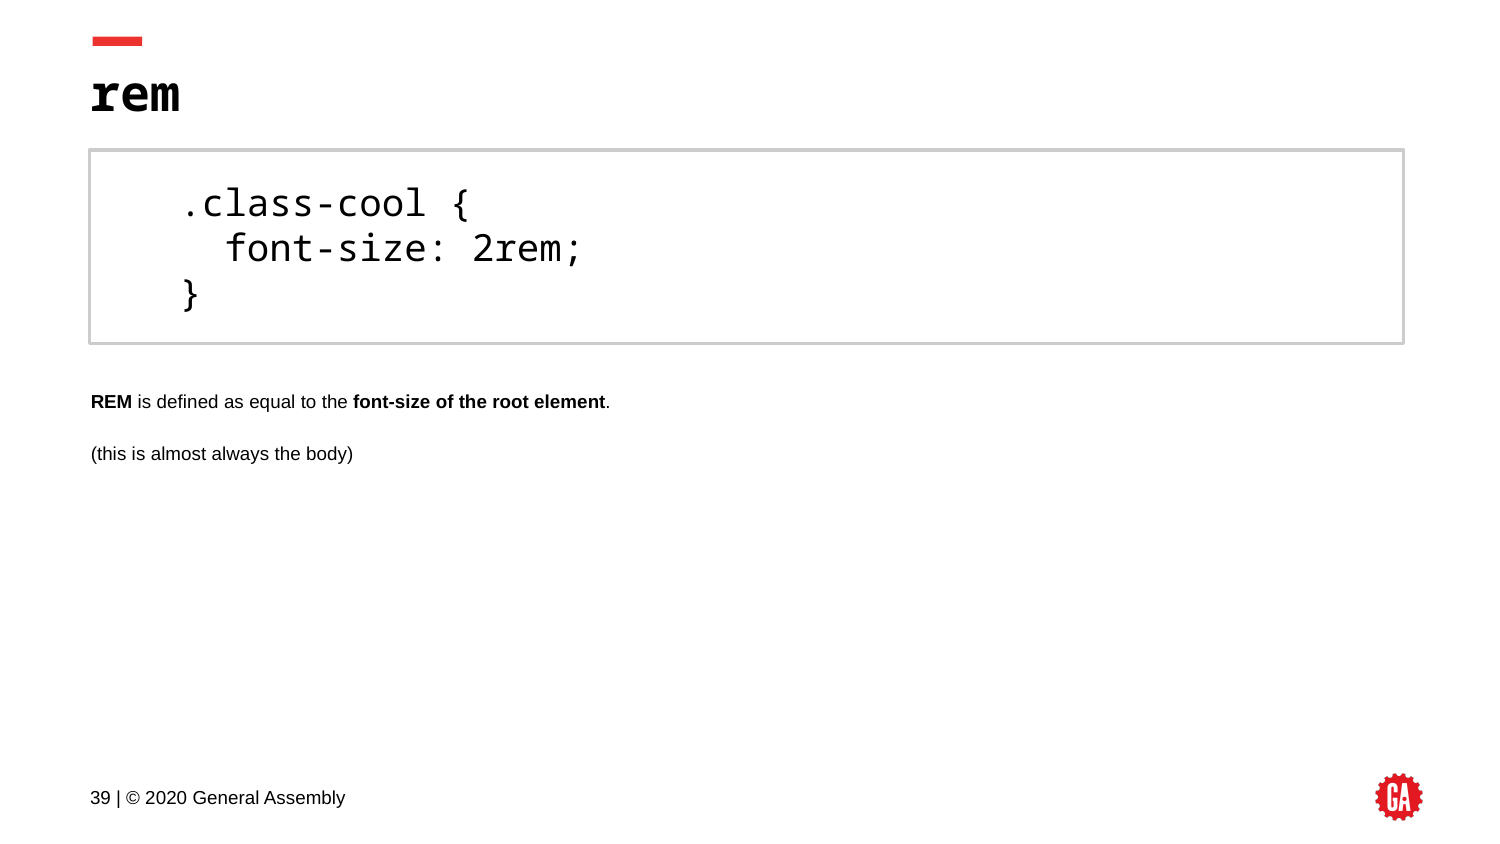

# rem
.class-cool {
  font-size: 2rem;
}
REM is defined as equal to the font-size of the root element.

(this is almost always the body)
39 | © 2020 General Assembly